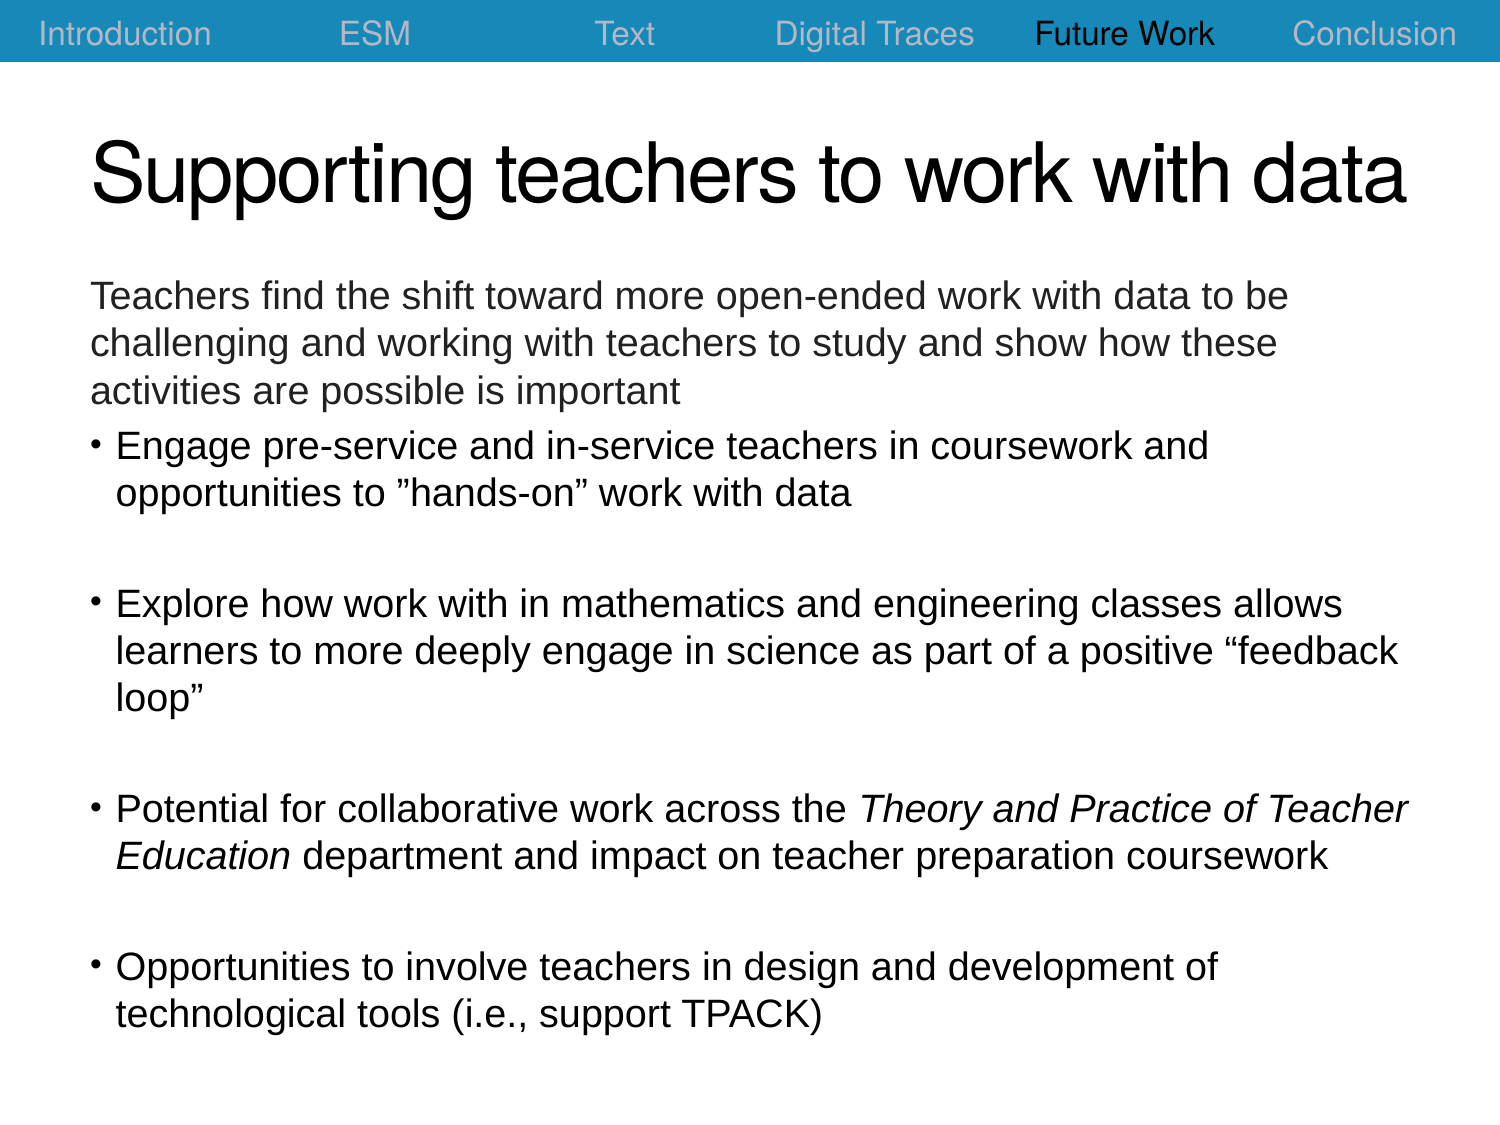

| Introduction | ESM | Text | Digital Traces | Future Work | Conclusion |
| --- | --- | --- | --- | --- | --- |
# Supporting teachers to work with data
Teachers find the shift toward more open-ended work with data to be challenging and working with teachers to study and show how these activities are possible is important
Engage pre-service and in-service teachers in coursework and opportunities to ”hands-on” work with data

Explore how work with in mathematics and engineering classes allows learners to more deeply engage in science as part of a positive “feedback loop”

Potential for collaborative work across the Theory and Practice of Teacher Education department and impact on teacher preparation coursework

Opportunities to involve teachers in design and development of technological tools (i.e., support TPACK)